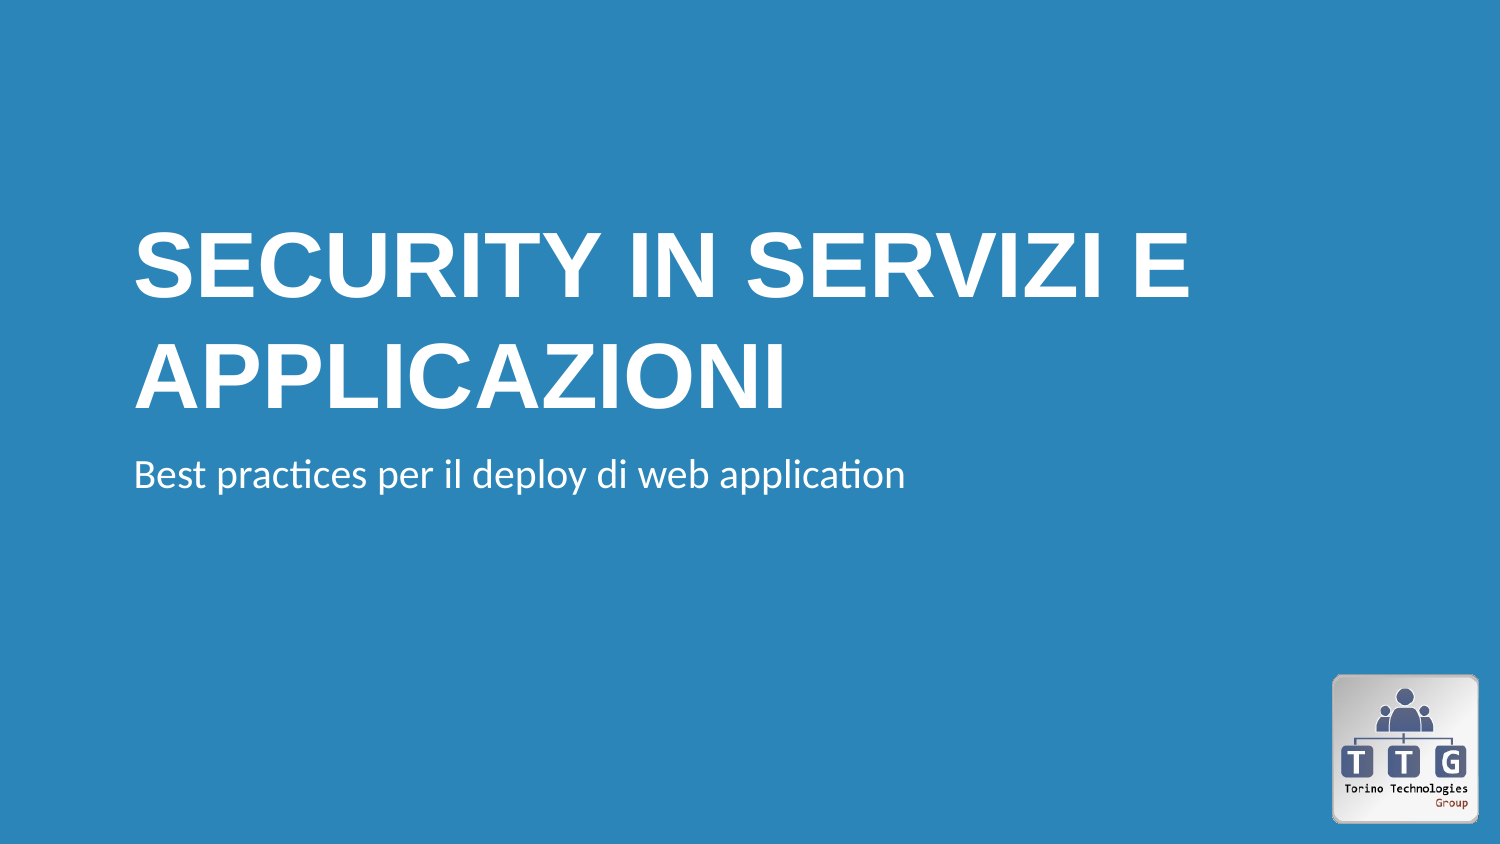

# Security in servizi e applicazioni
Best practices per il deploy di web application